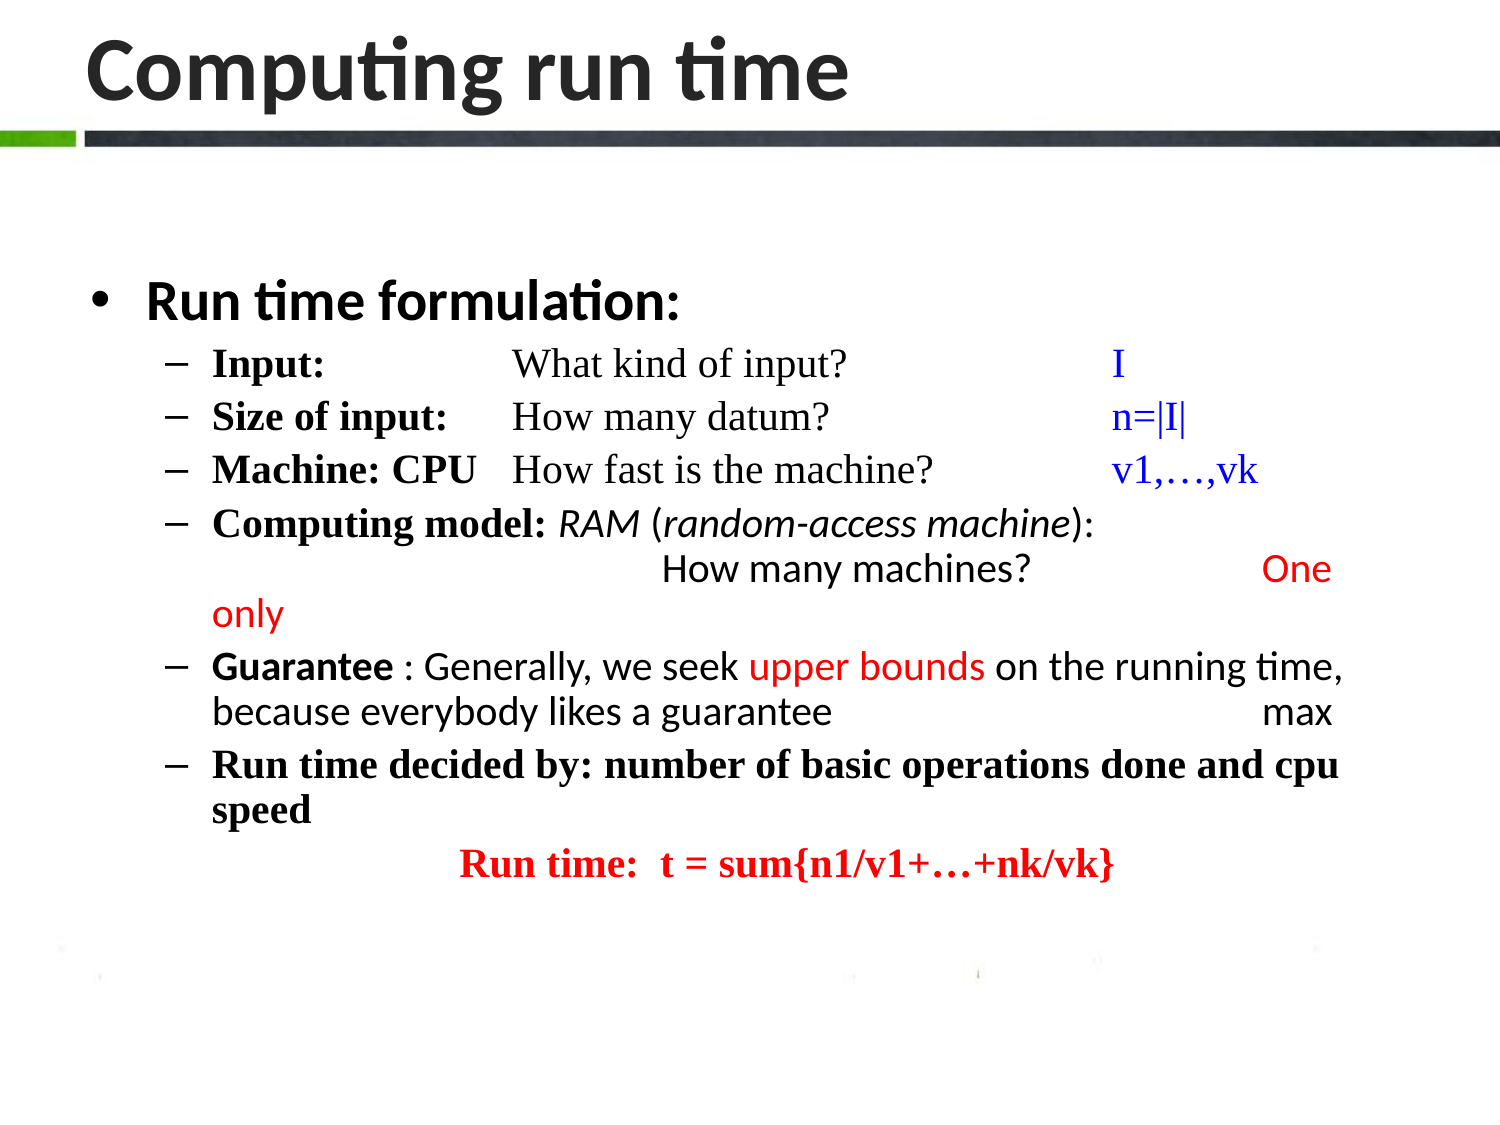

Run time formulation:
Input:		What kind of input?		I
Size of input: 	How many datum?		n=|I|
Machine: CPU	How fast is the machine? 		v1,…,vk
Computing model: RAM (random-access machine):					How many machines?		One only
Guarantee : Generally, we seek upper bounds on the running time, because everybody likes a guarantee			max
Run time decided by: number of basic operations done and cpu speed
Run time:  t = sum{n1/v1+…+nk/vk}
Computing run time